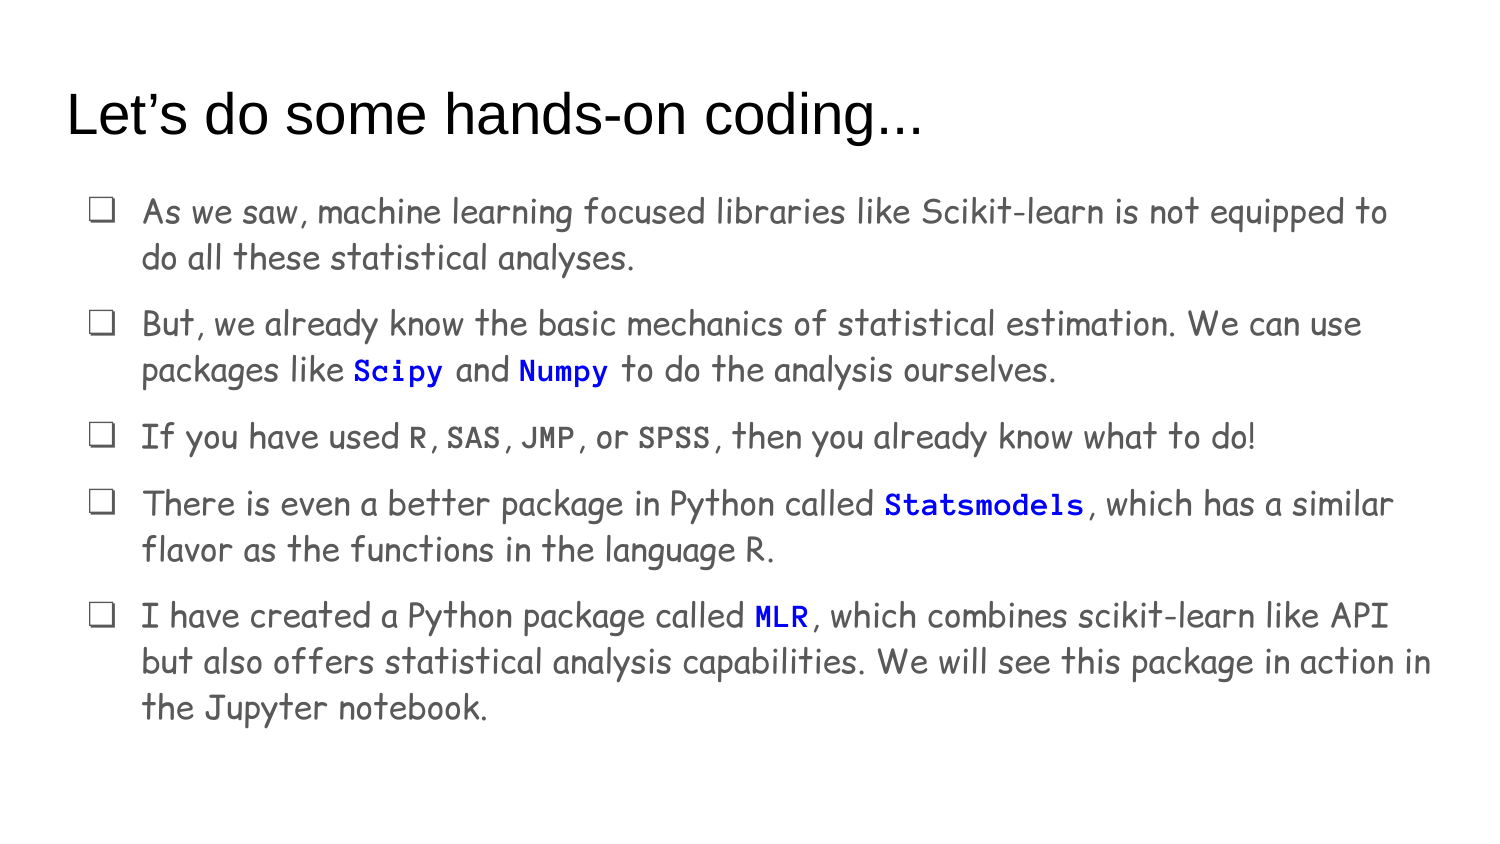

# Let’s do some hands-on coding...
As we saw, machine learning focused libraries like Scikit-learn is not equipped to do all these statistical analyses.
But, we already know the basic mechanics of statistical estimation. We can use packages like Scipy and Numpy to do the analysis ourselves.
If you have used R, SAS, JMP, or SPSS, then you already know what to do!
There is even a better package in Python called Statsmodels, which has a similar flavor as the functions in the language R.
I have created a Python package called MLR, which combines scikit-learn like API but also offers statistical analysis capabilities. We will see this package in action in the Jupyter notebook.